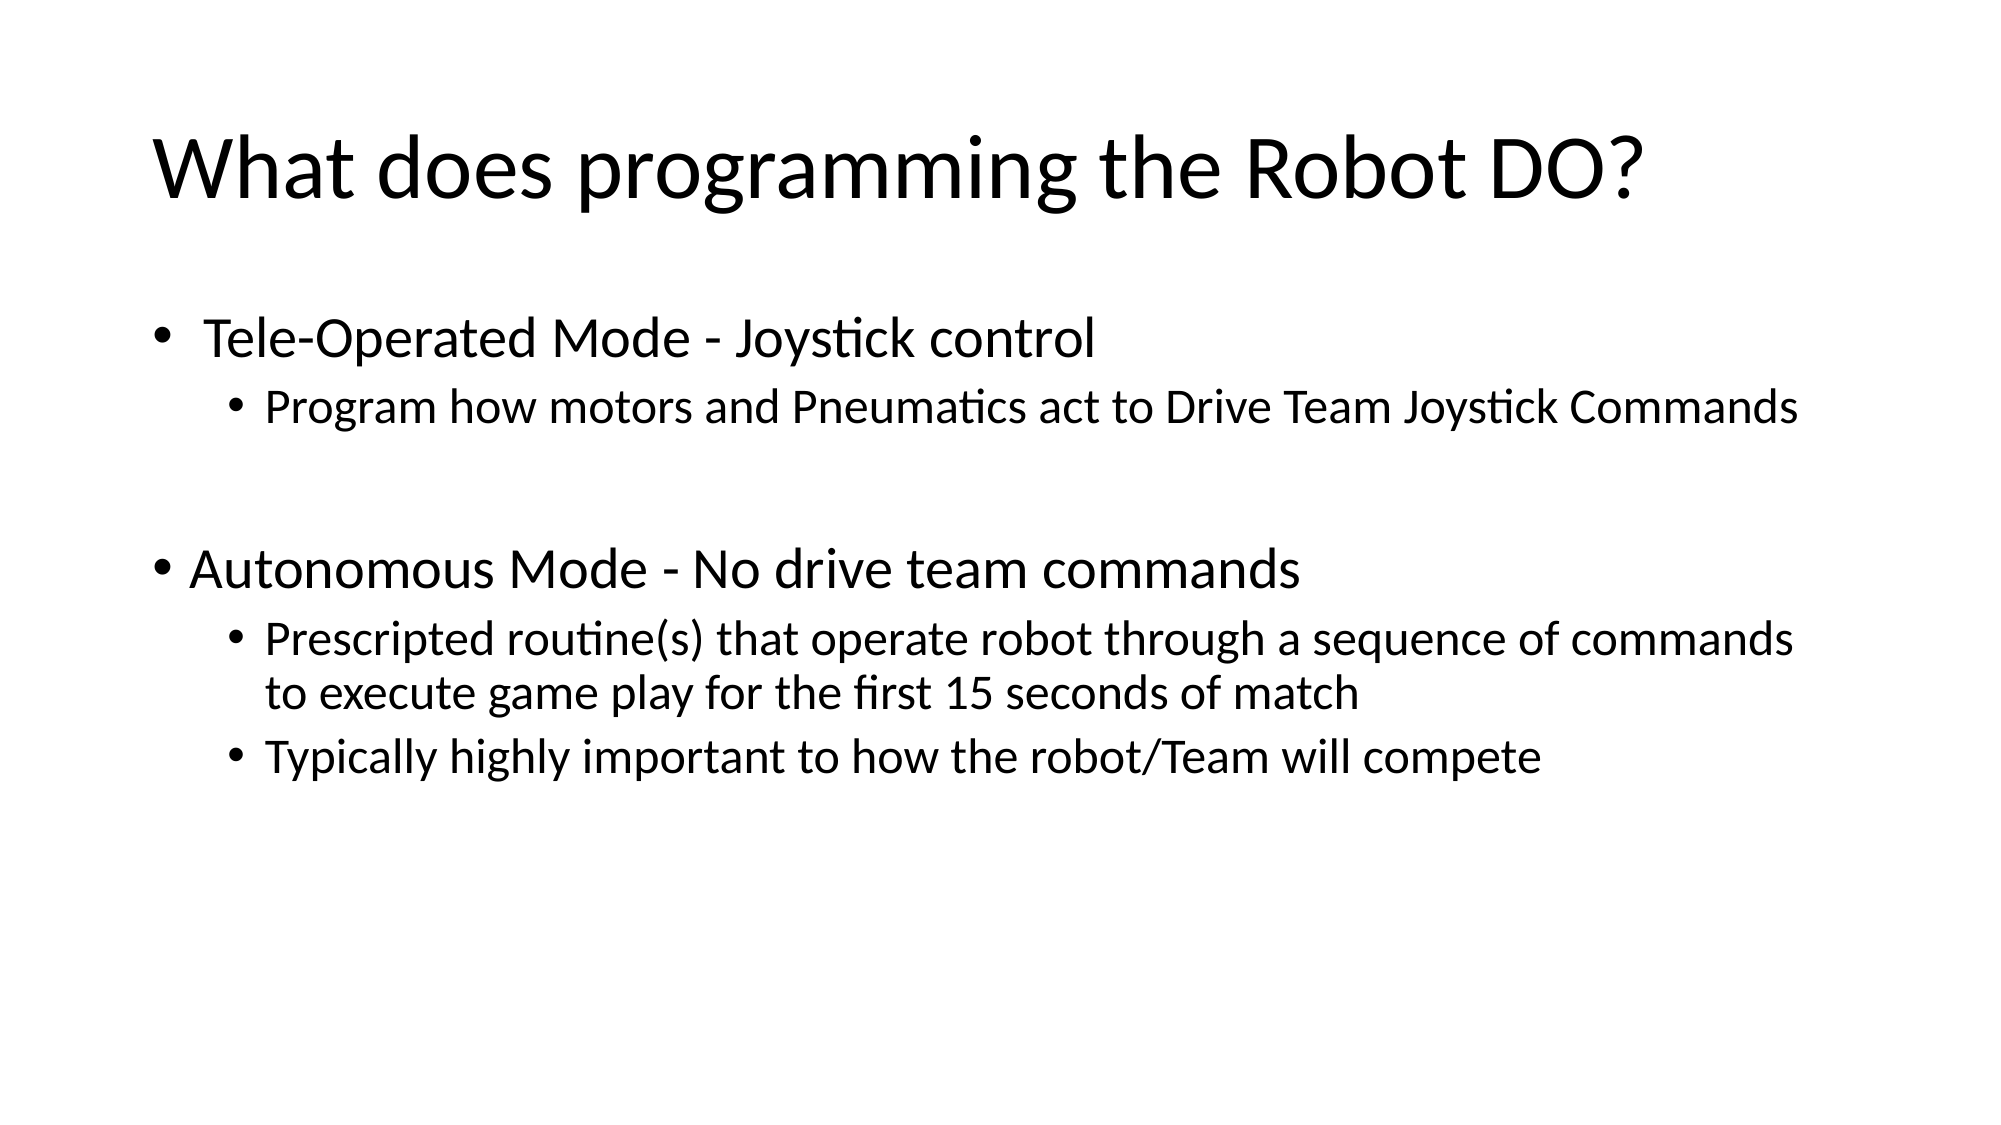

# What does programming the Robot DO?
 Tele-Operated Mode - Joystick control
Program how motors and Pneumatics act to Drive Team Joystick Commands

Autonomous Mode - No drive team commands
Prescripted routine(s) that operate robot through a sequence of commands to execute game play for the first 15 seconds of match
Typically highly important to how the robot/Team will compete